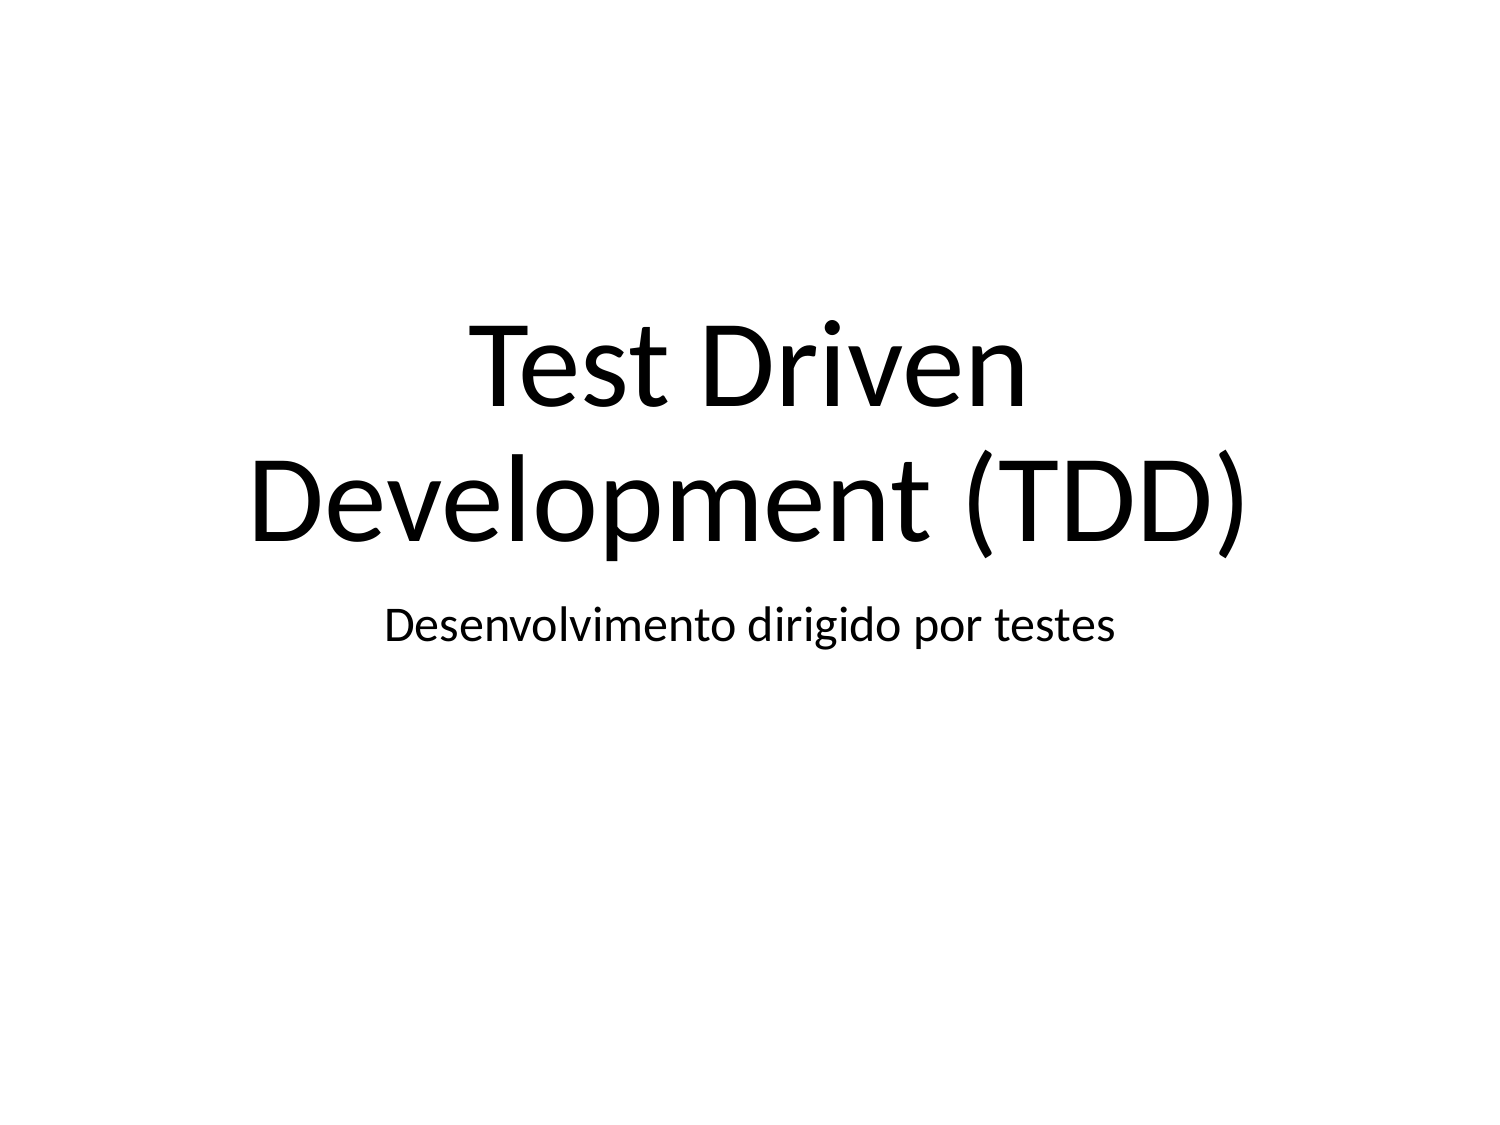

# Test Driven Development (TDD)
Desenvolvimento dirigido por testes